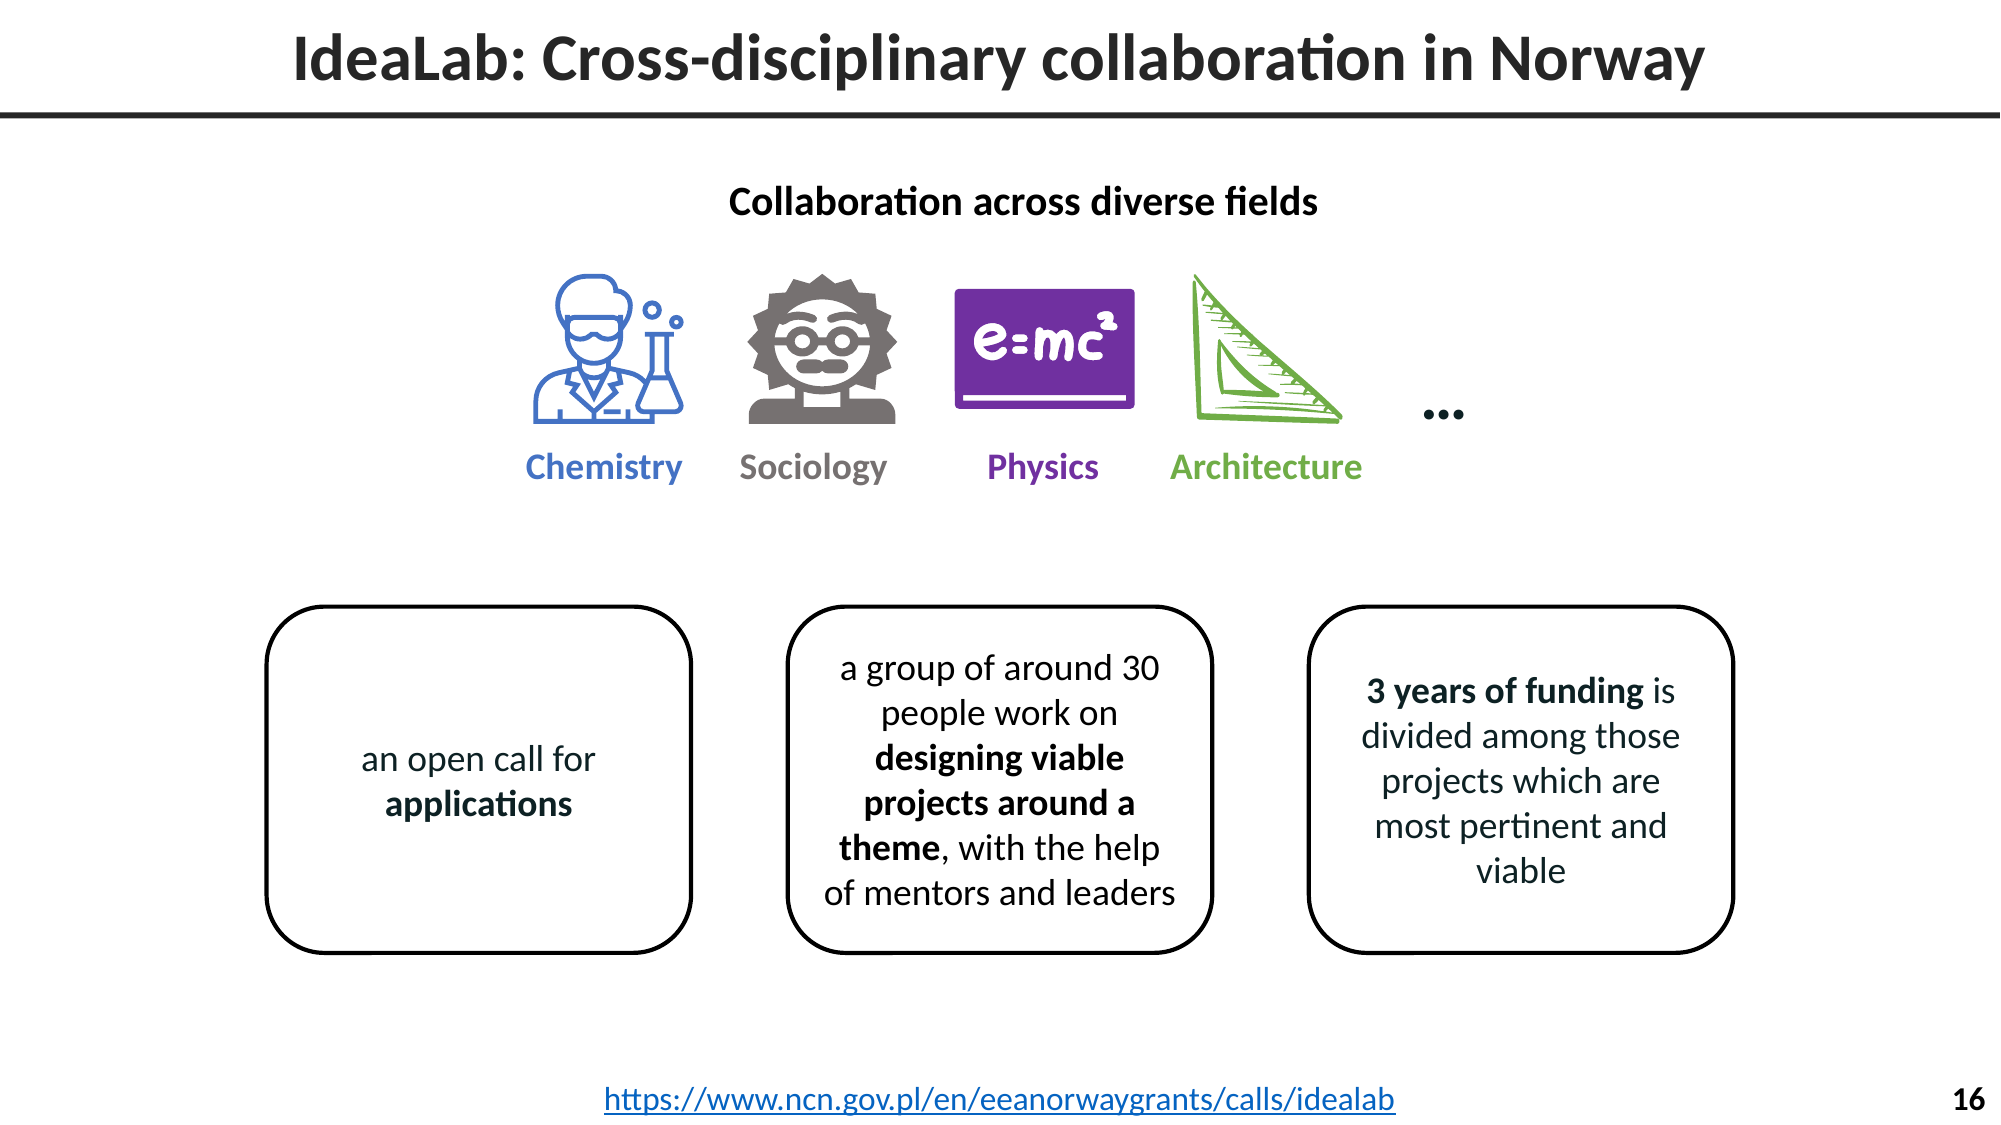

# IdeaLab: Cross-disciplinary collaboration in Norway
Collaboration across diverse fields

Chemistry
Physics
Architecture
Sociology
…

an open call for applications

a group of around 30 people work on designing viable projects around a theme, with the help of mentors and leaders

3 years of funding is divided among those projects which are most pertinent and viable
https://www.ncn.gov.pl/en/eeanorwaygrants/calls/idealab
16